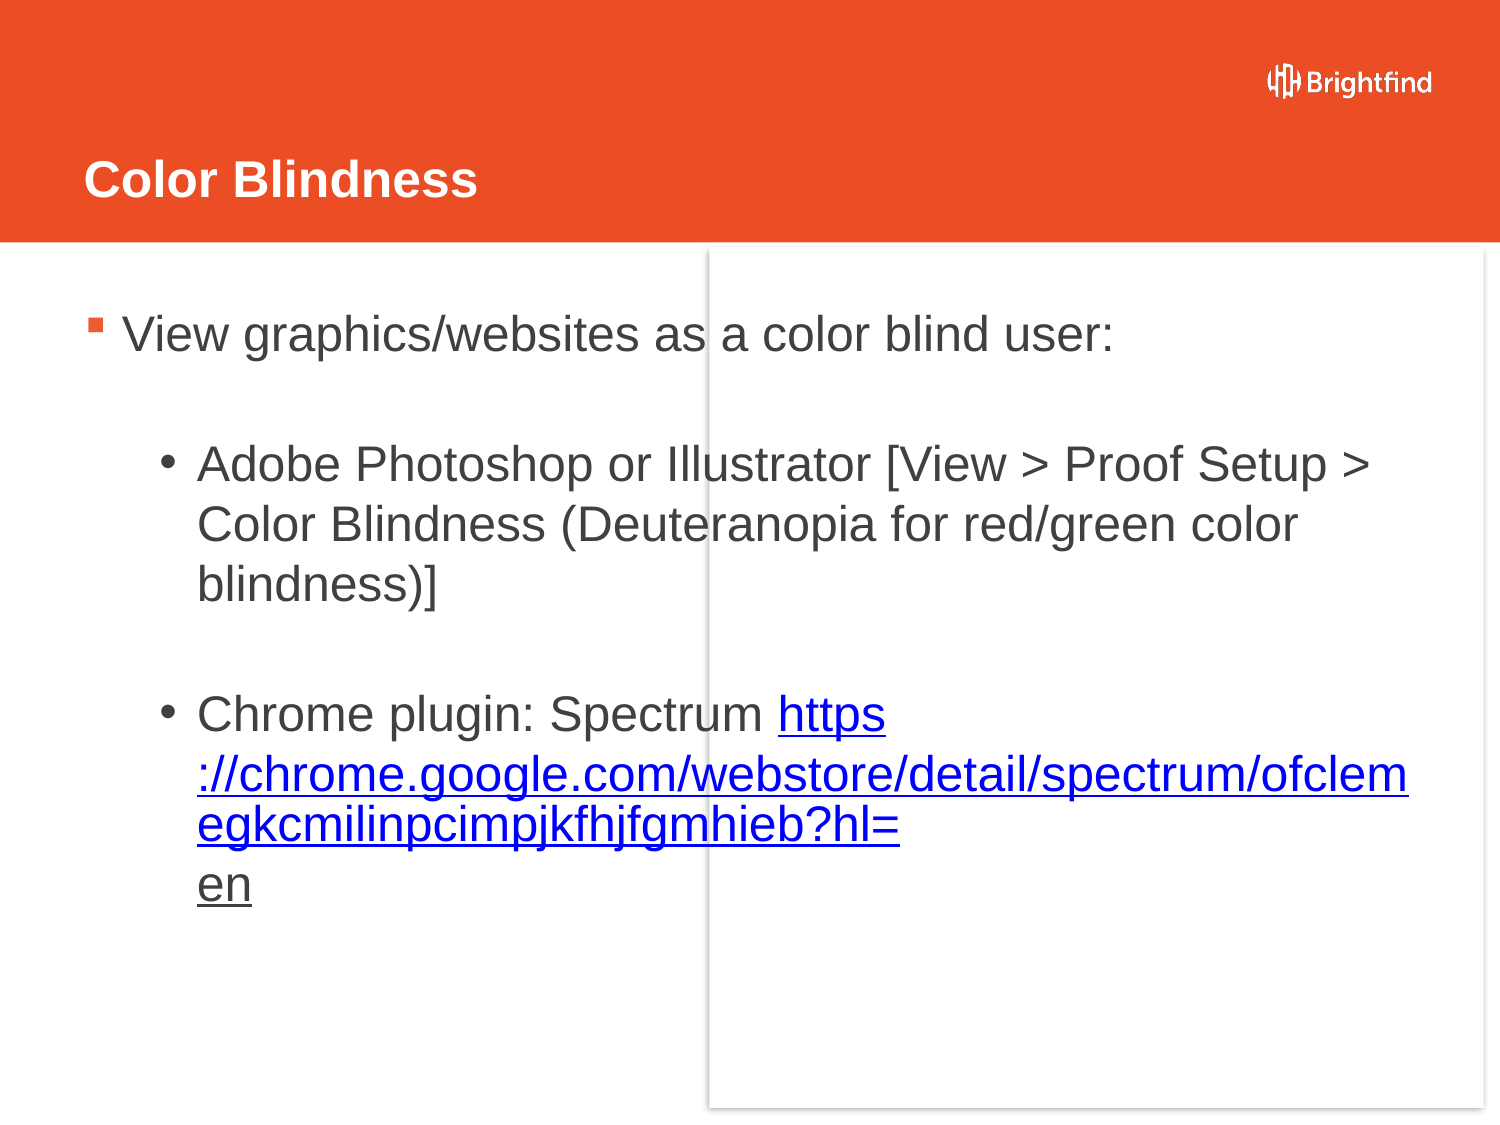

# Color Blindness

View graphics/websites as a color blind user:
Adobe Photoshop or Illustrator [View > Proof Setup > Color Blindness (Deuteranopia for red/green color blindness)]
Chrome plugin: Spectrum https://chrome.google.com/webstore/detail/spectrum/ofclemegkcmilinpcimpjkfhjfgmhieb?hl=en